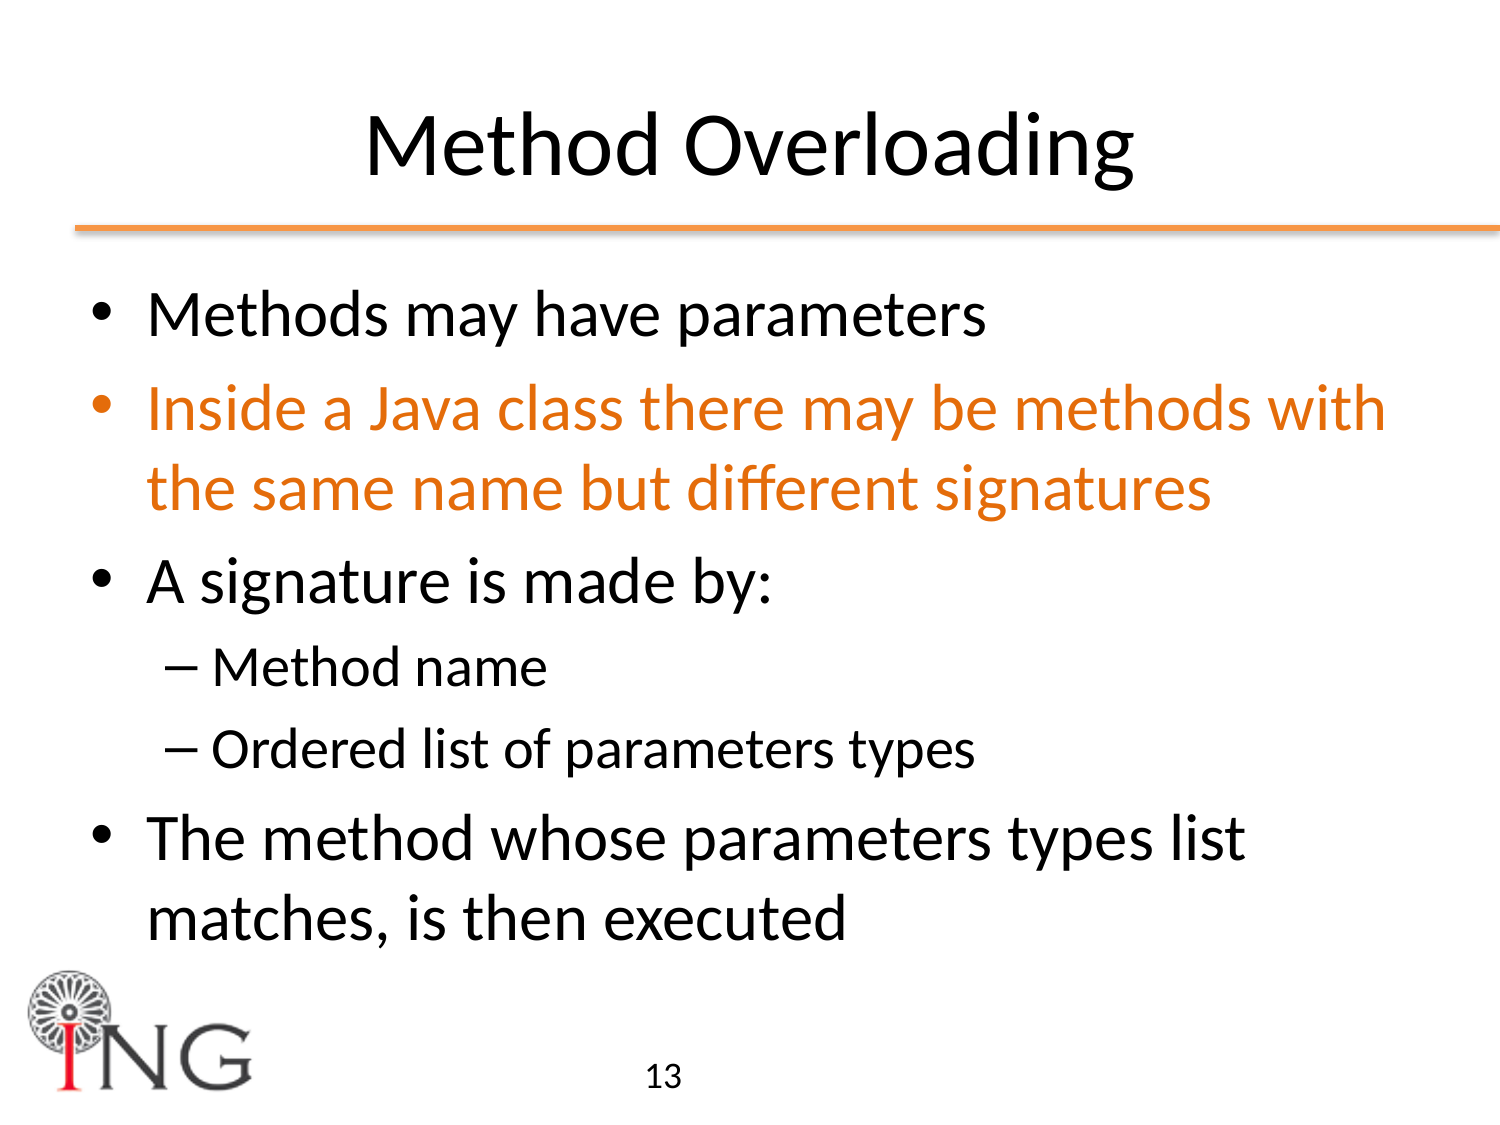

# Method Overloading
Methods may have parameters
Inside a Java class there may be methods with the same name but different signatures
A signature is made by:
Method name
Ordered list of parameters types
The method whose parameters types list matches, is then executed

13